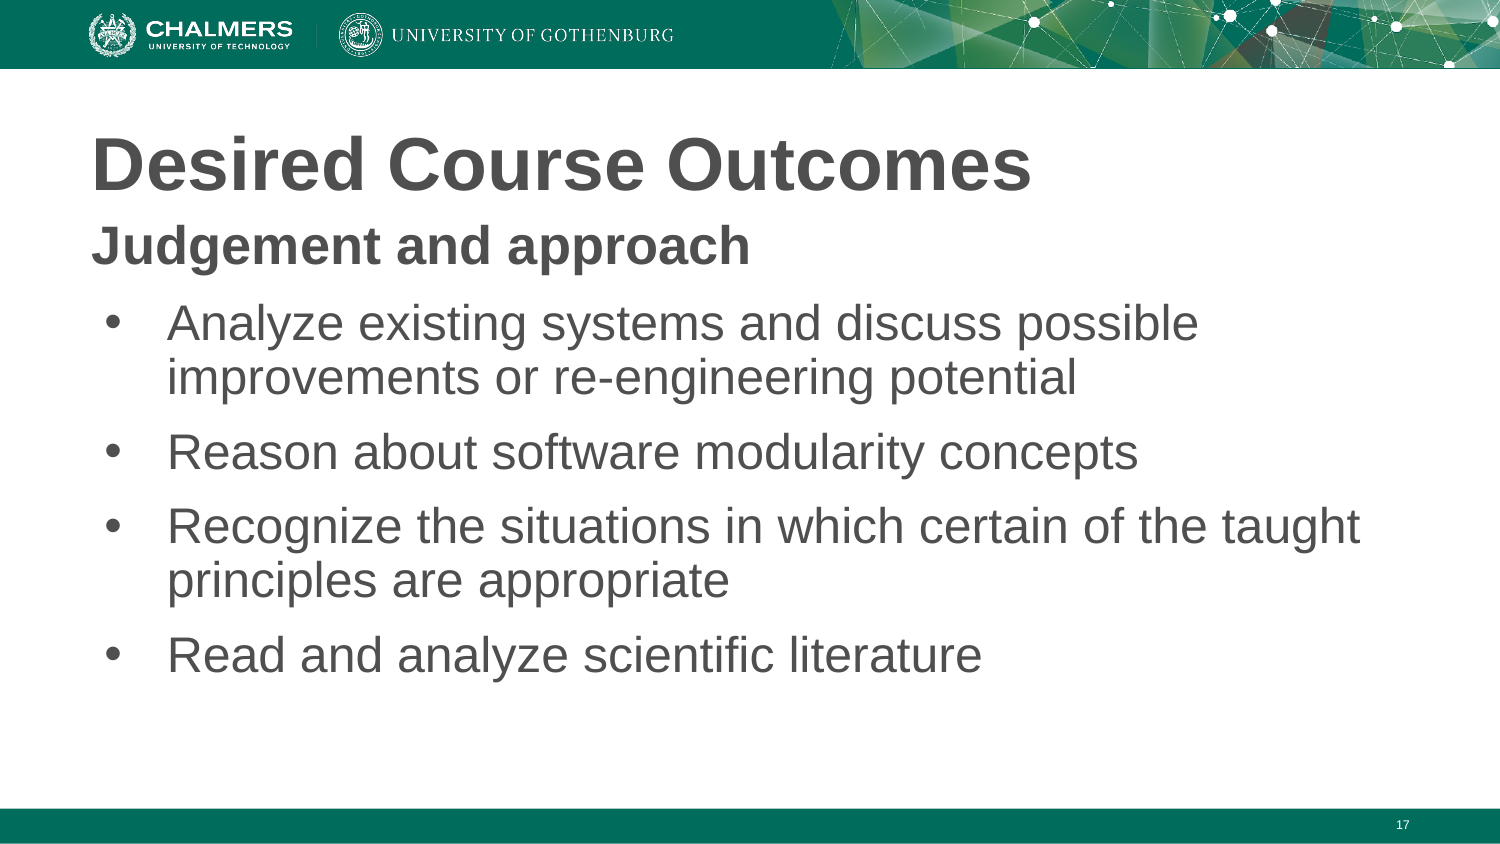

# Desired Course Outcomes
Judgement and approach
Analyze existing systems and discuss possible improvements or re-engineering potential
Reason about software modularity concepts
Recognize the situations in which certain of the taught principles are appropriate
Read and analyze scientific literature
17